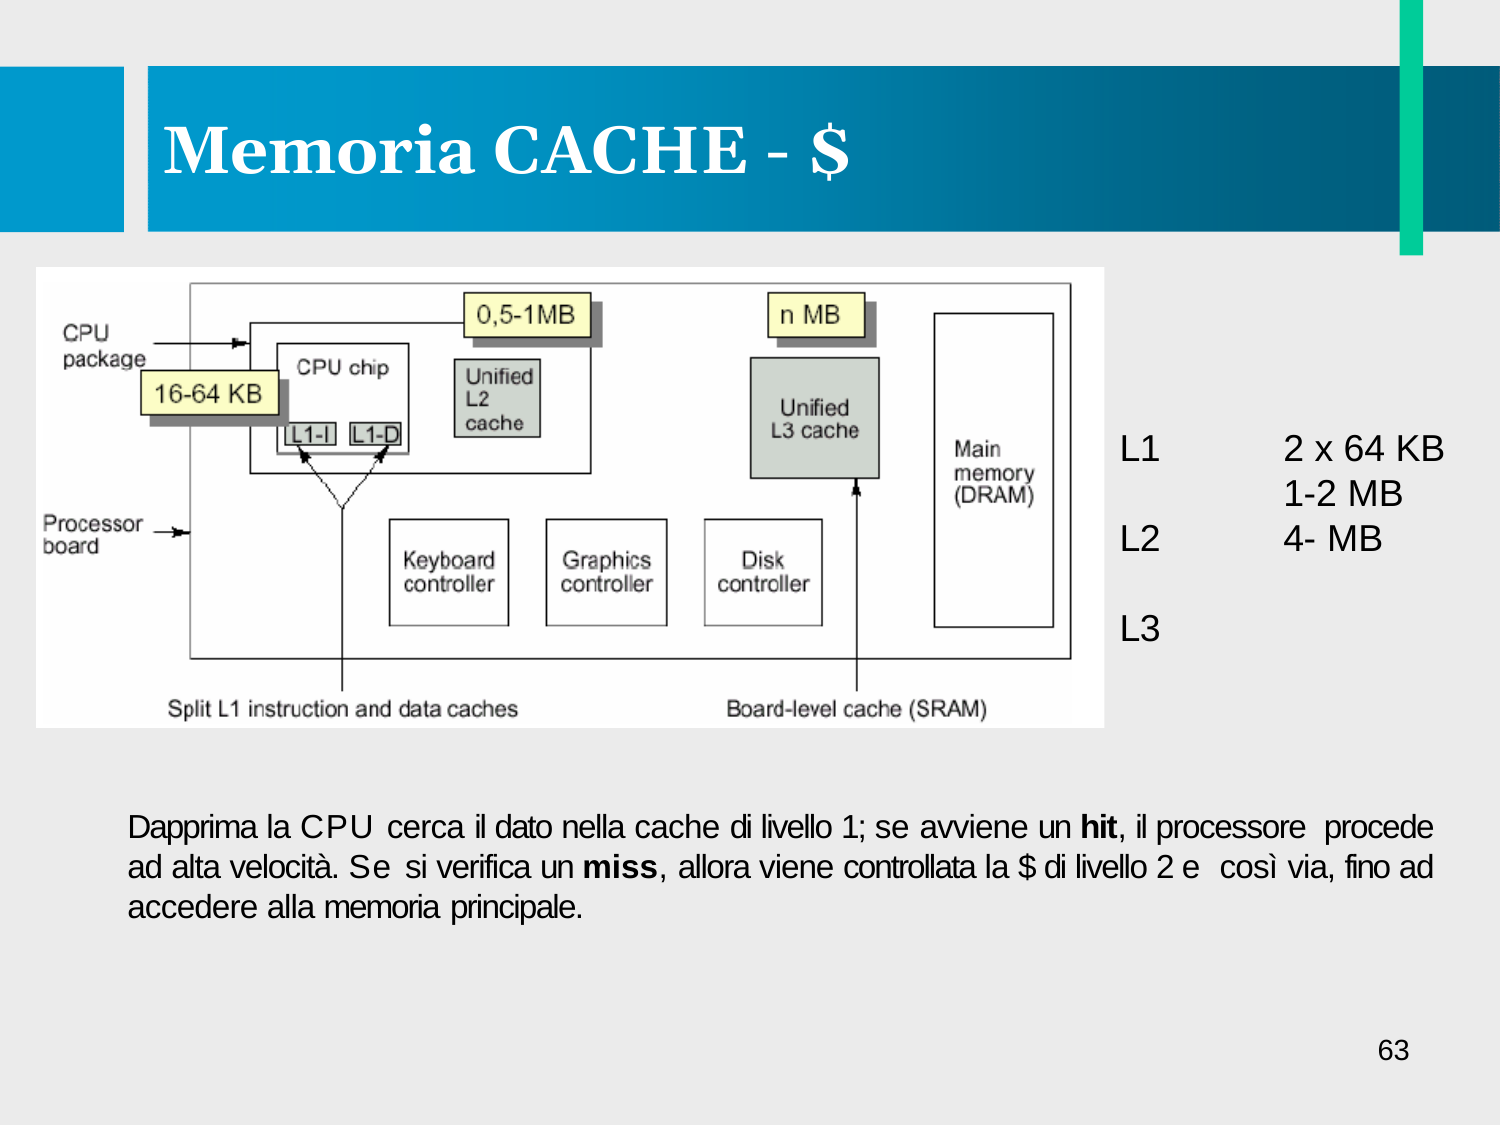

# Memoria CACHE - $

L1  L2  L3
2 x 64 KB
1-2 MB
4- MB
Dapprima la CPU cerca il dato nella cache di livello 1; se avviene un hit, il processore  procede ad alta velocità. Se si verifica un miss, allora viene controllata la $ di livello 2 e  così via, fino ad accedere alla memoria principale.
63